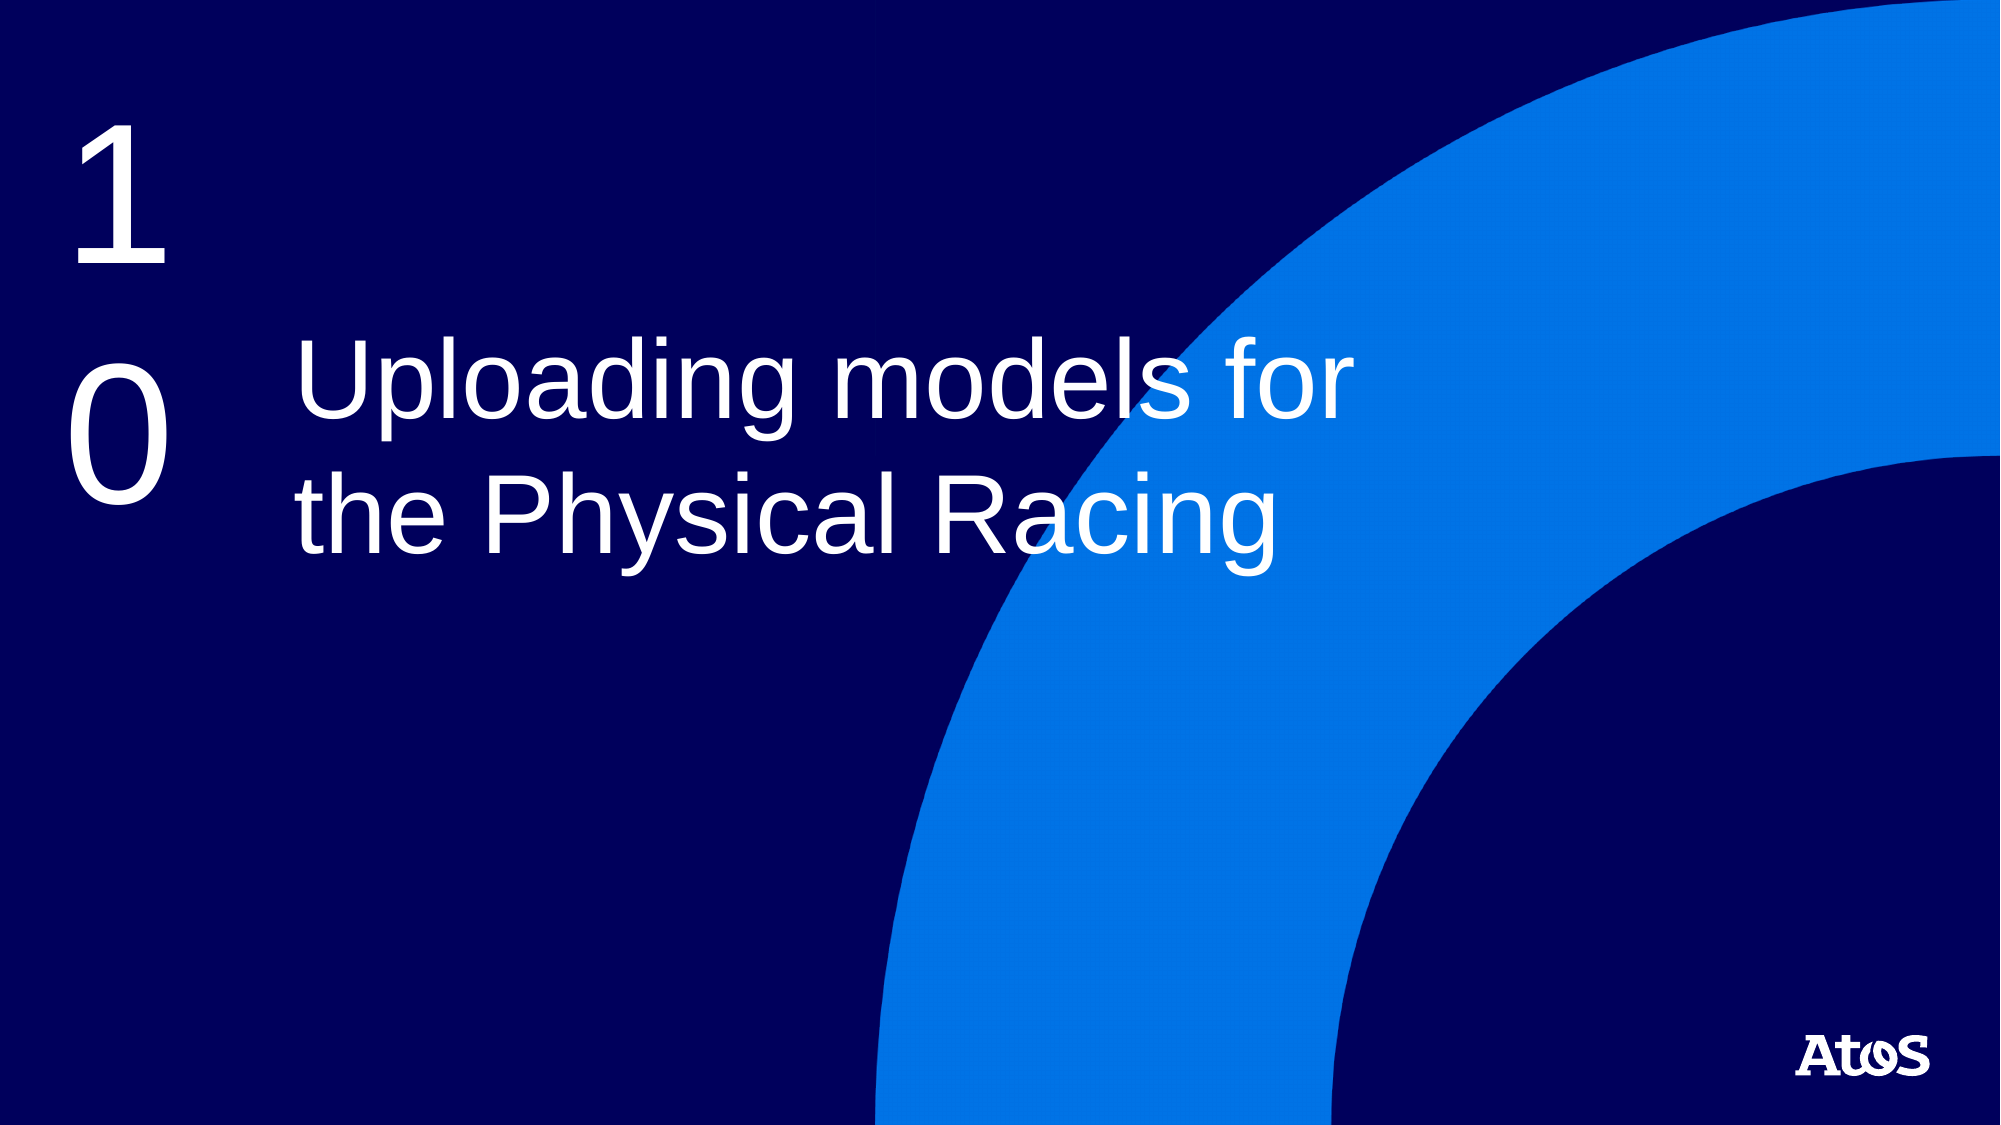

10
# Uploading models for the Physical Racing